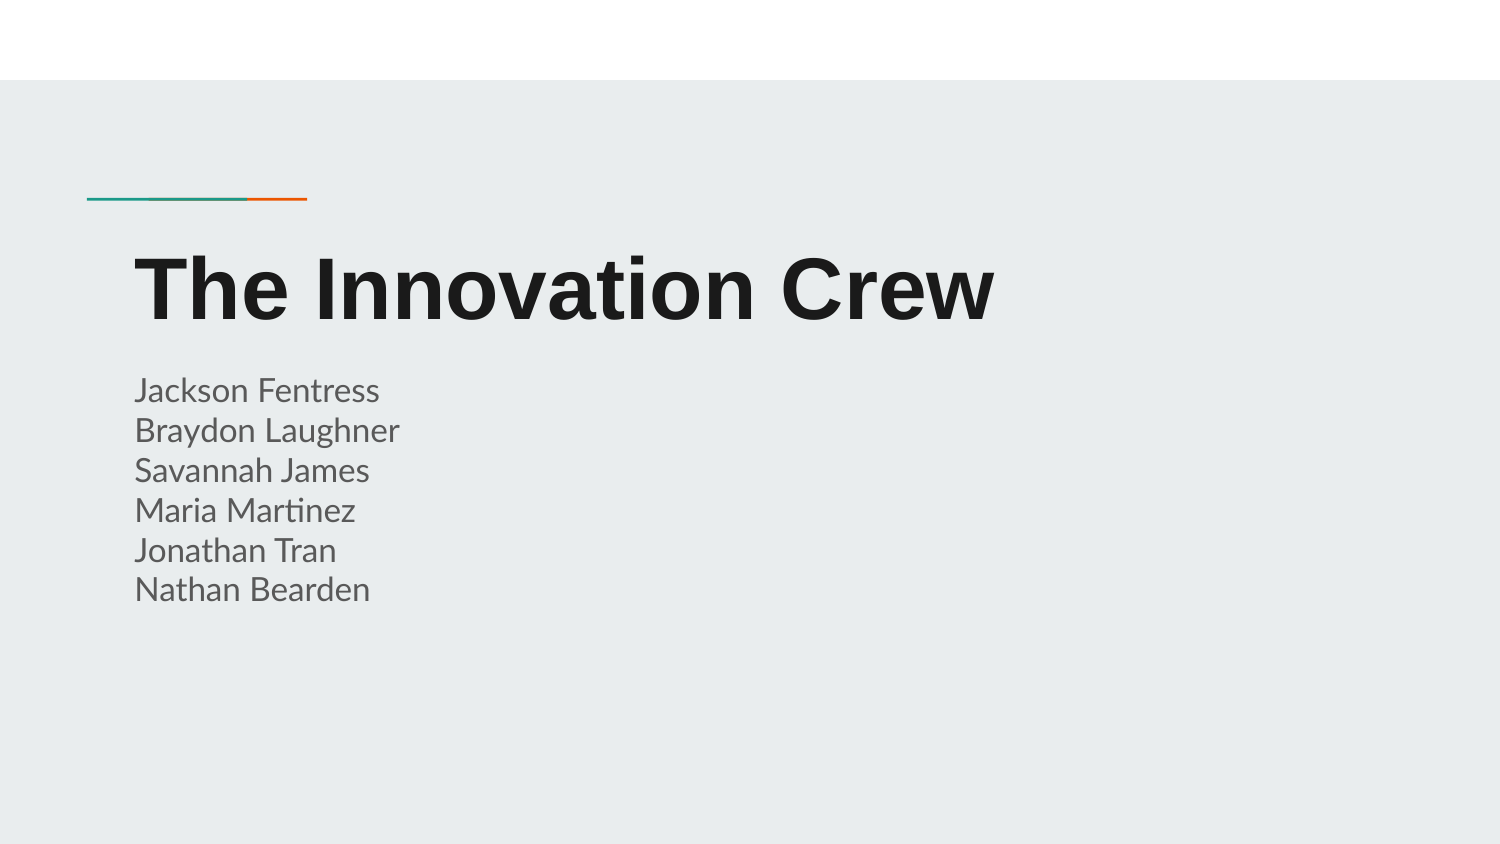

# The Innovation Crew
Jackson Fentress
Braydon Laughner
Savannah James
Maria Martinez
Jonathan Tran
Nathan Bearden